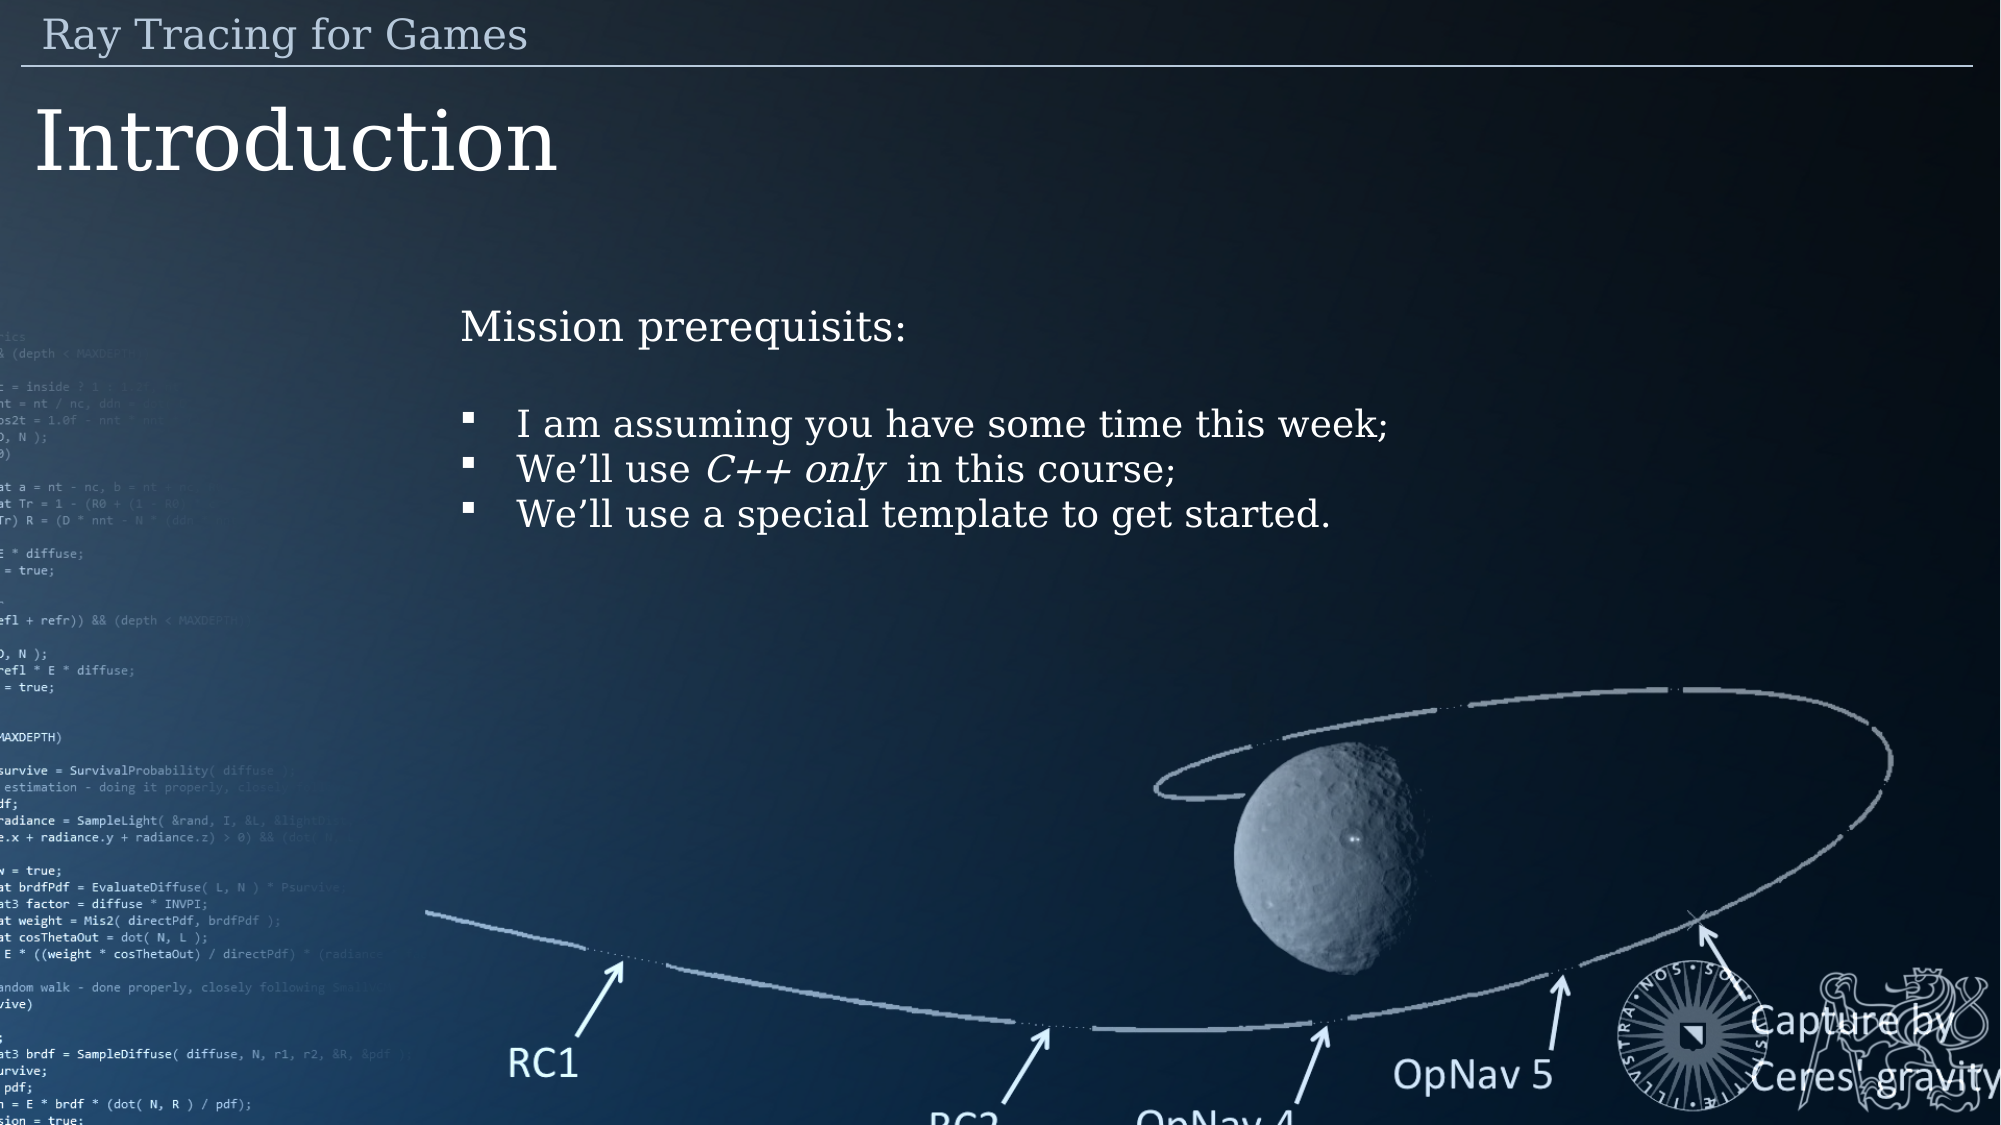

Ray Tracing for Games
Introduction
Mission prerequisits:

I am assuming you have some time this week;
We’ll use C++ only  in this course;
We’ll use a special template to get started.